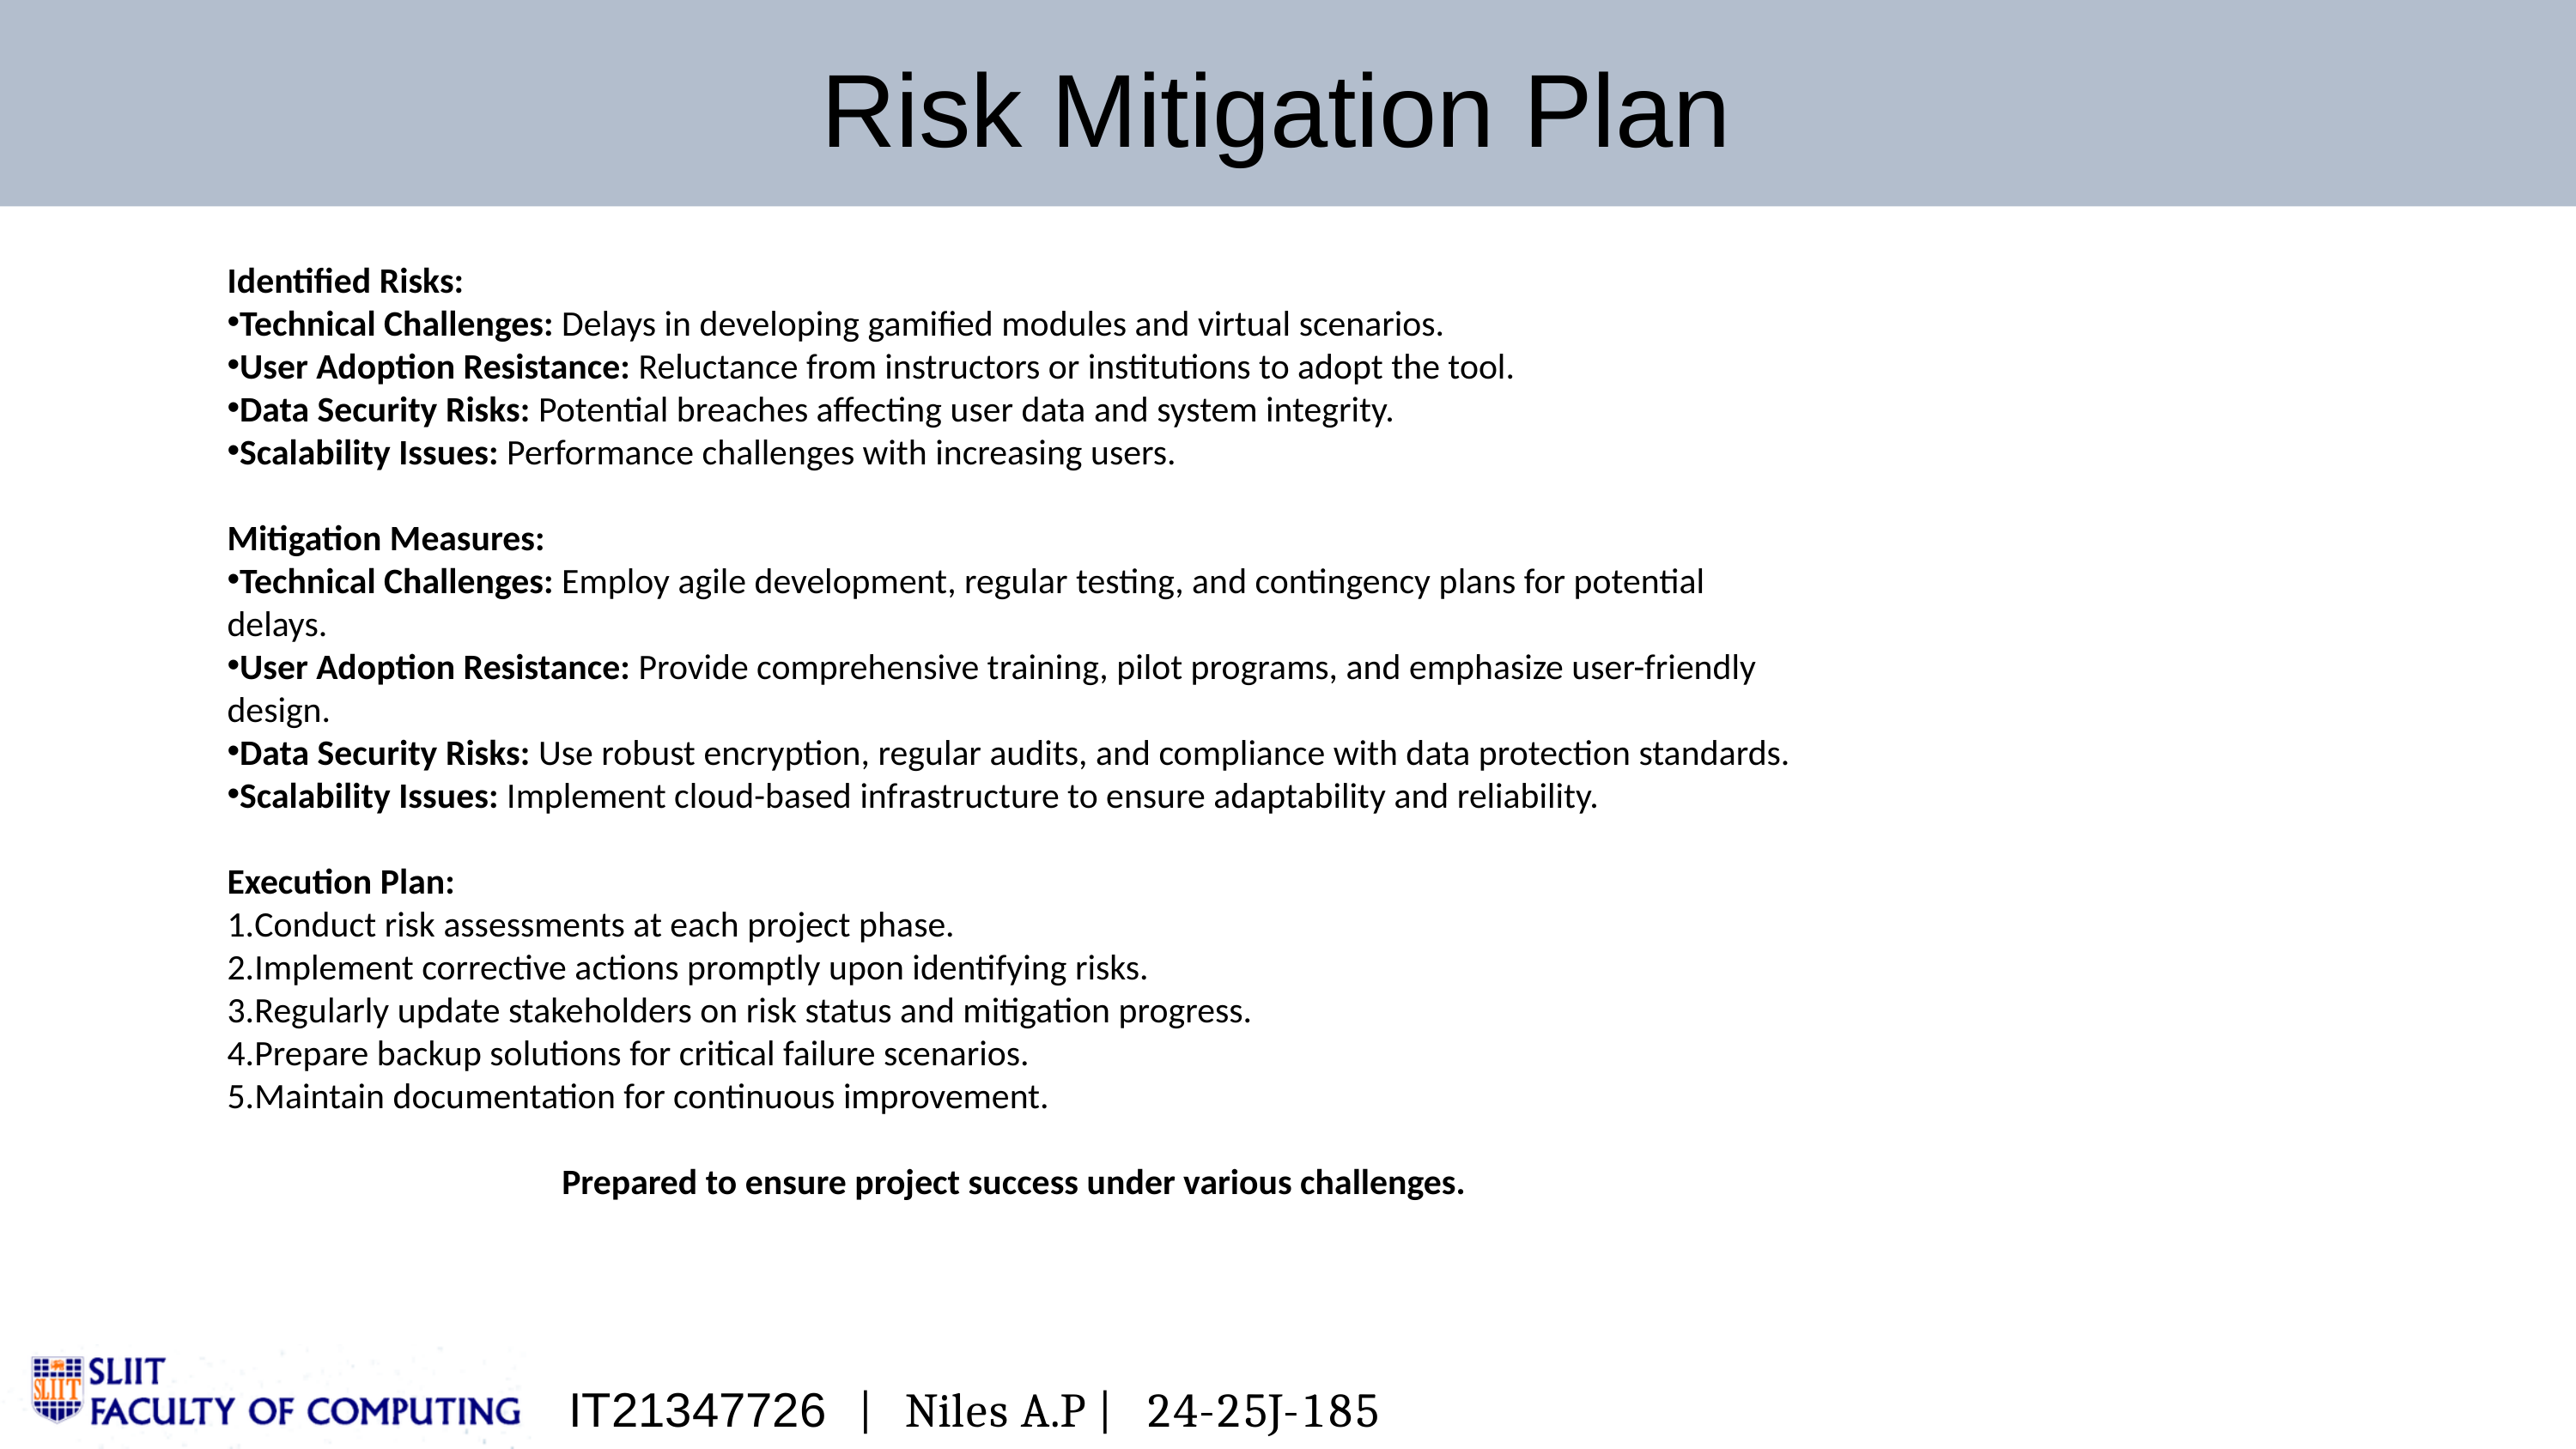

#
Risk Mitigation Plan
Identified Risks:
Technical Challenges: Delays in developing gamified modules and virtual scenarios.
User Adoption Resistance: Reluctance from instructors or institutions to adopt the tool.
Data Security Risks: Potential breaches affecting user data and system integrity.
Scalability Issues: Performance challenges with increasing users.

Mitigation Measures:
Technical Challenges: Employ agile development, regular testing, and contingency plans for potential delays.
User Adoption Resistance: Provide comprehensive training, pilot programs, and emphasize user-friendly design.
Data Security Risks: Use robust encryption, regular audits, and compliance with data protection standards.
Scalability Issues: Implement cloud-based infrastructure to ensure adaptability and reliability.

Execution Plan:
Conduct risk assessments at each project phase.
Implement corrective actions promptly upon identifying risks.
Regularly update stakeholders on risk status and mitigation progress.
Prepare backup solutions for critical failure scenarios.
Maintain documentation for continuous improvement.

Prepared to ensure project success under various challenges.

IT21347726   |   Niles A.P |   24-25J-185